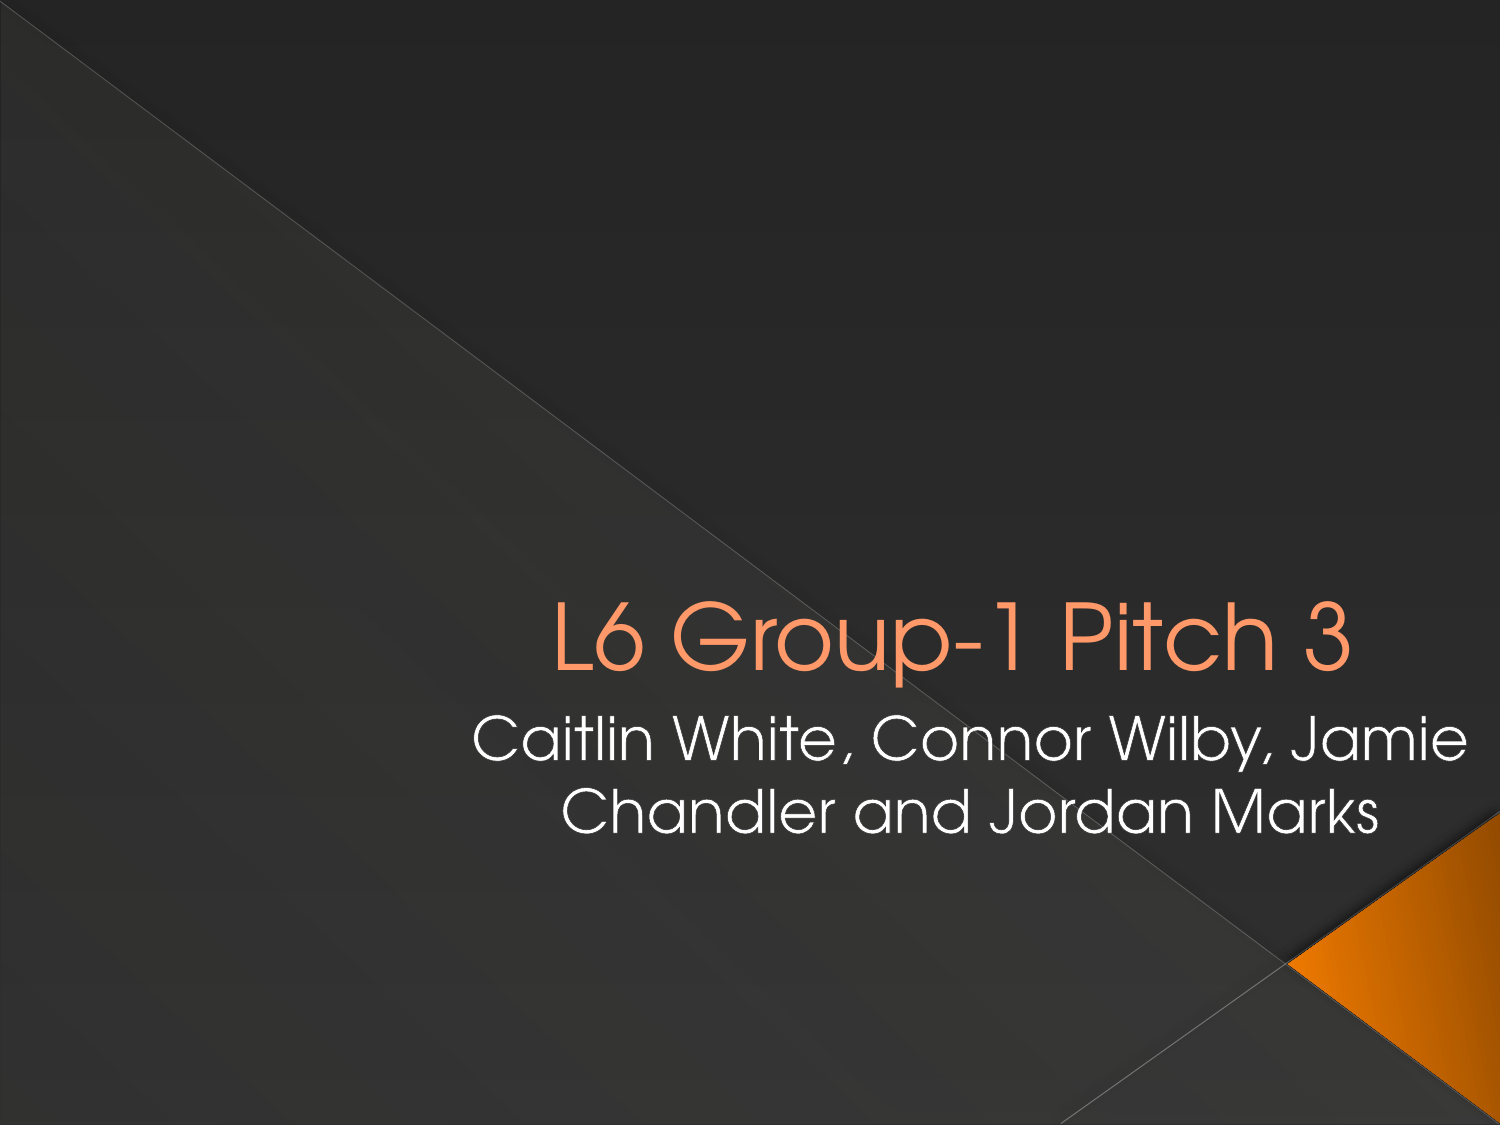

# L6 Group-1 Pitch 3
Caitlin White, Connor Wilby, Jamie Chandler and Jordan Marks